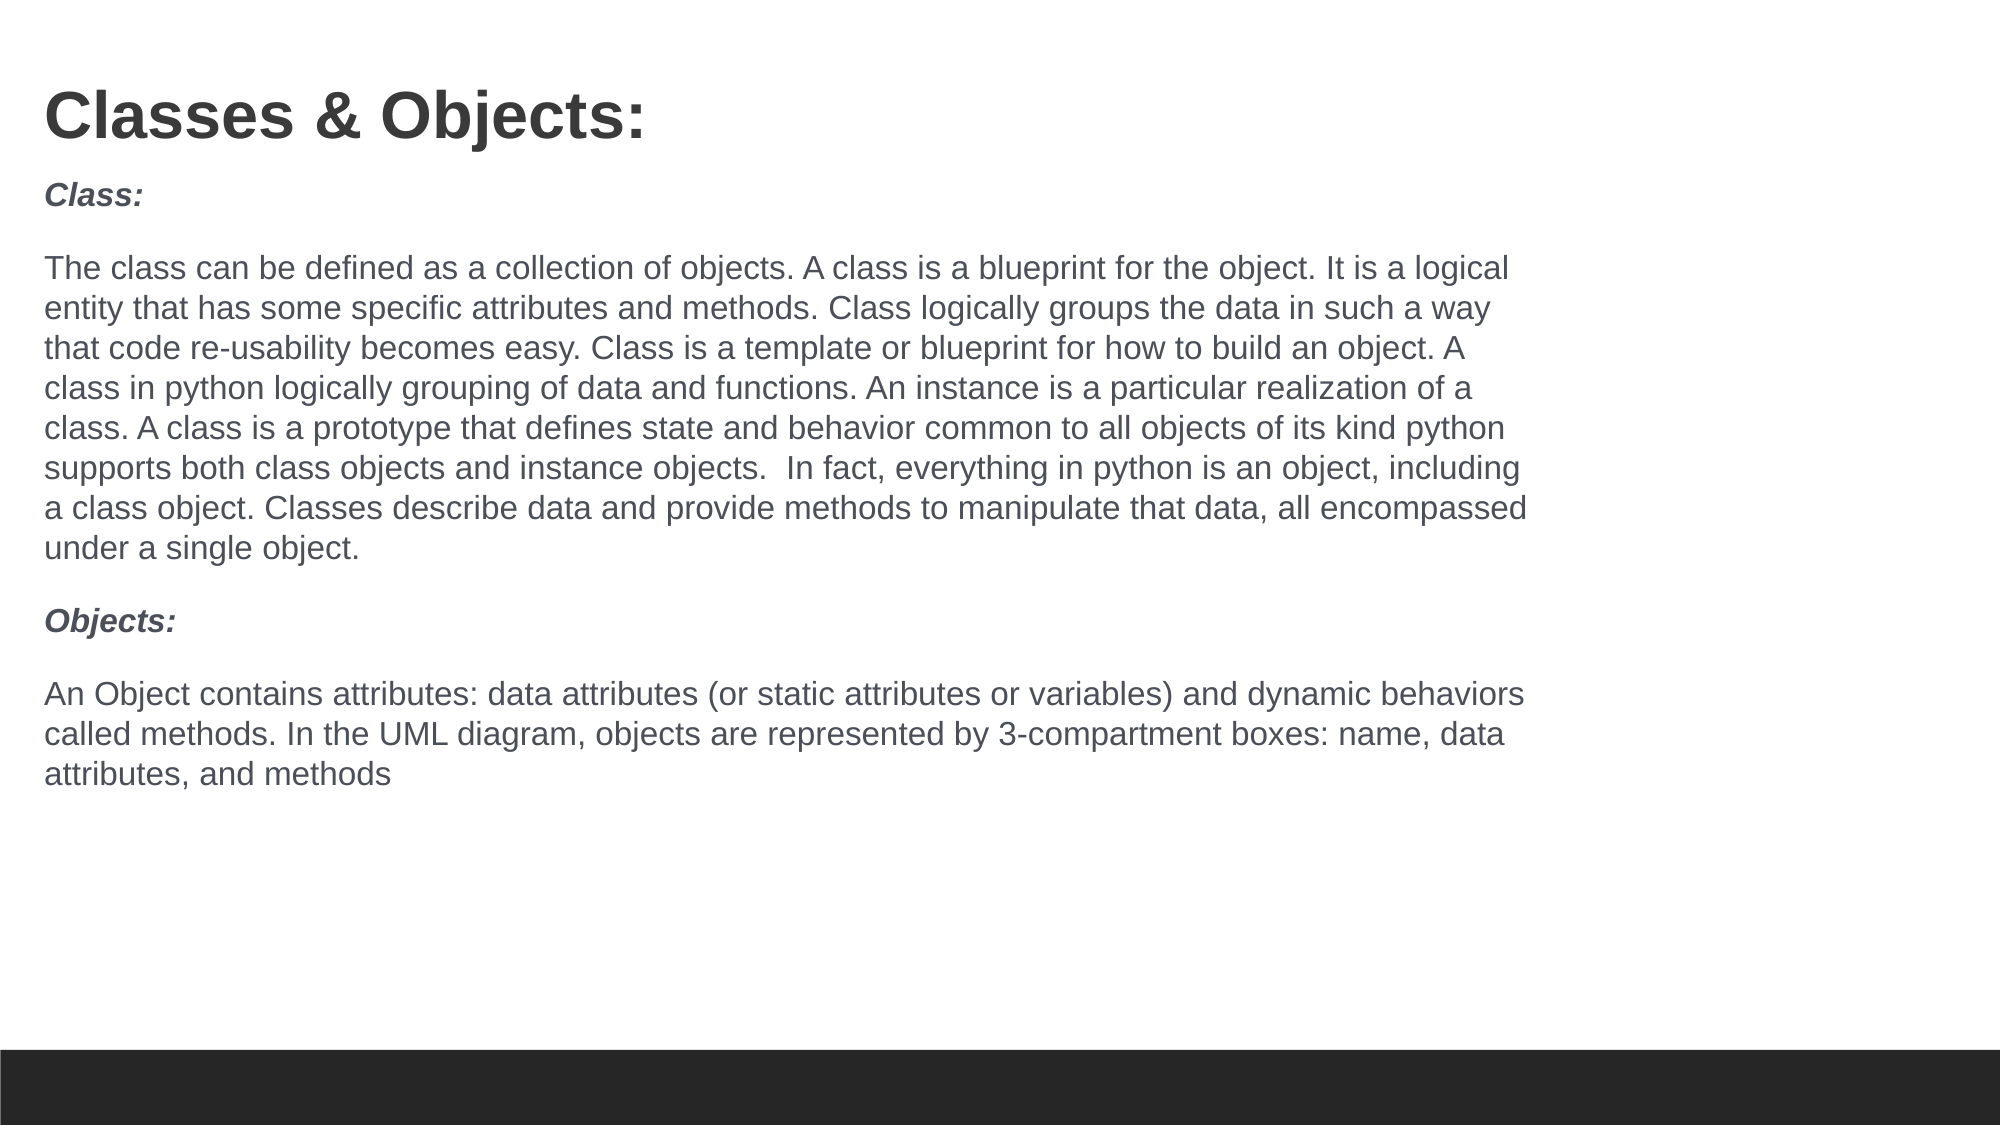

Classes & Objects:
Class:
The class can be defined as a collection of objects. A class is a blueprint for the object. It is a logical entity that has some specific attributes and methods. Class logically groups the data in such a way that code re-usability becomes easy. Class is a template or blueprint for how to build an object. A class in python logically grouping of data and functions. An instance is a particular realization of a class. A class is a prototype that defines state and behavior common to all objects of its kind python supports both class objects and instance objects.  In fact, everything in python is an object, including a class object. Classes describe data and provide methods to manipulate that data, all encompassed under a single object.
Objects:
An Object contains attributes: data attributes (or static attributes or variables) and dynamic behaviors called methods. In the UML diagram, objects are represented by 3-compartment boxes: name, data attributes, and methods